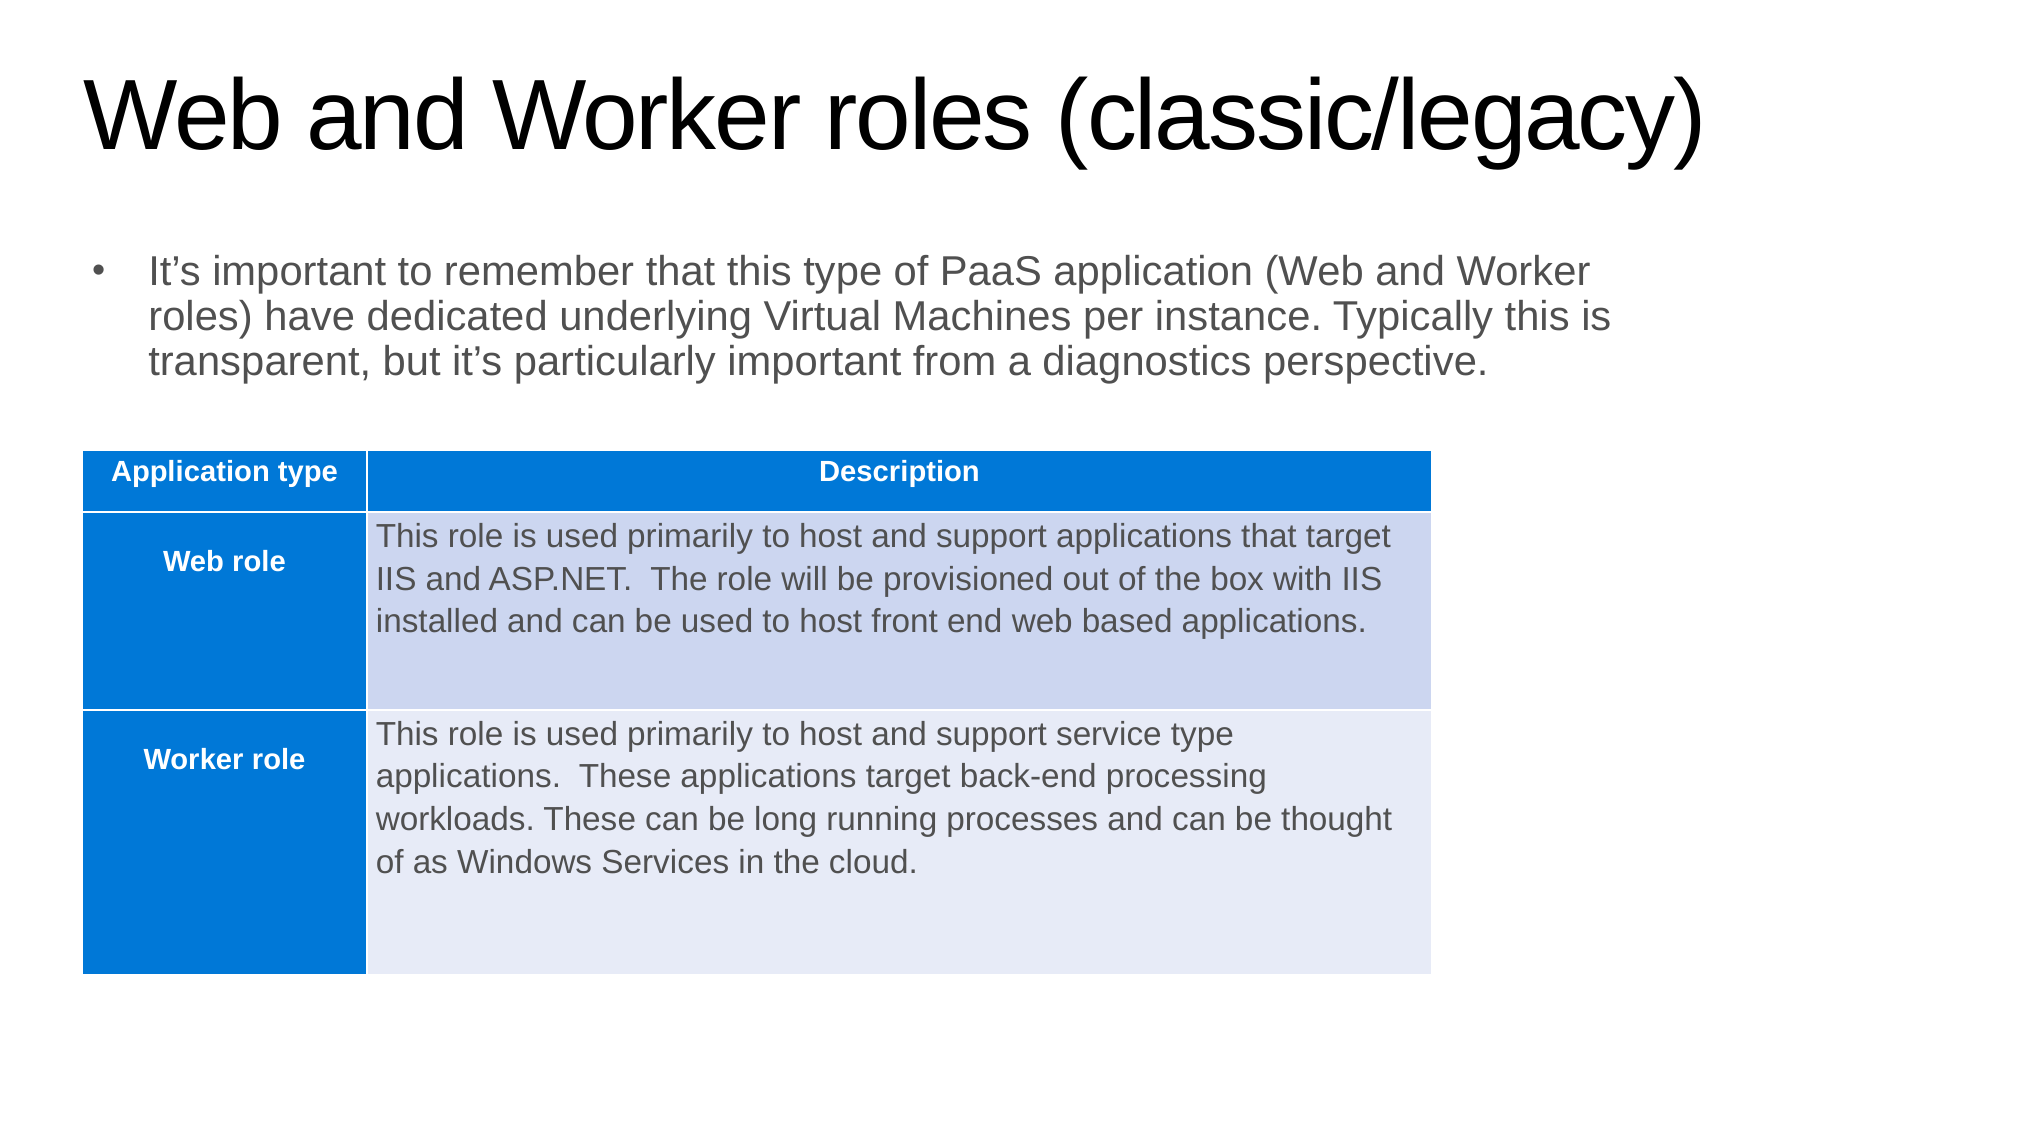

# Web and Worker roles (classic/legacy)
It’s important to remember that this type of PaaS application (Web and Worker roles) have dedicated underlying Virtual Machines per instance. Typically this is transparent, but it’s particularly important from a diagnostics perspective.
| Application type | Description |
| --- | --- |
| Web role | This role is used primarily to host and support applications that target IIS and ASP.NET. The role will be provisioned out of the box with IIS installed and can be used to host front end web based applications. |
| Worker role | This role is used primarily to host and support service type applications. These applications target back-end processing workloads. These can be long running processes and can be thought of as Windows Services in the cloud. |